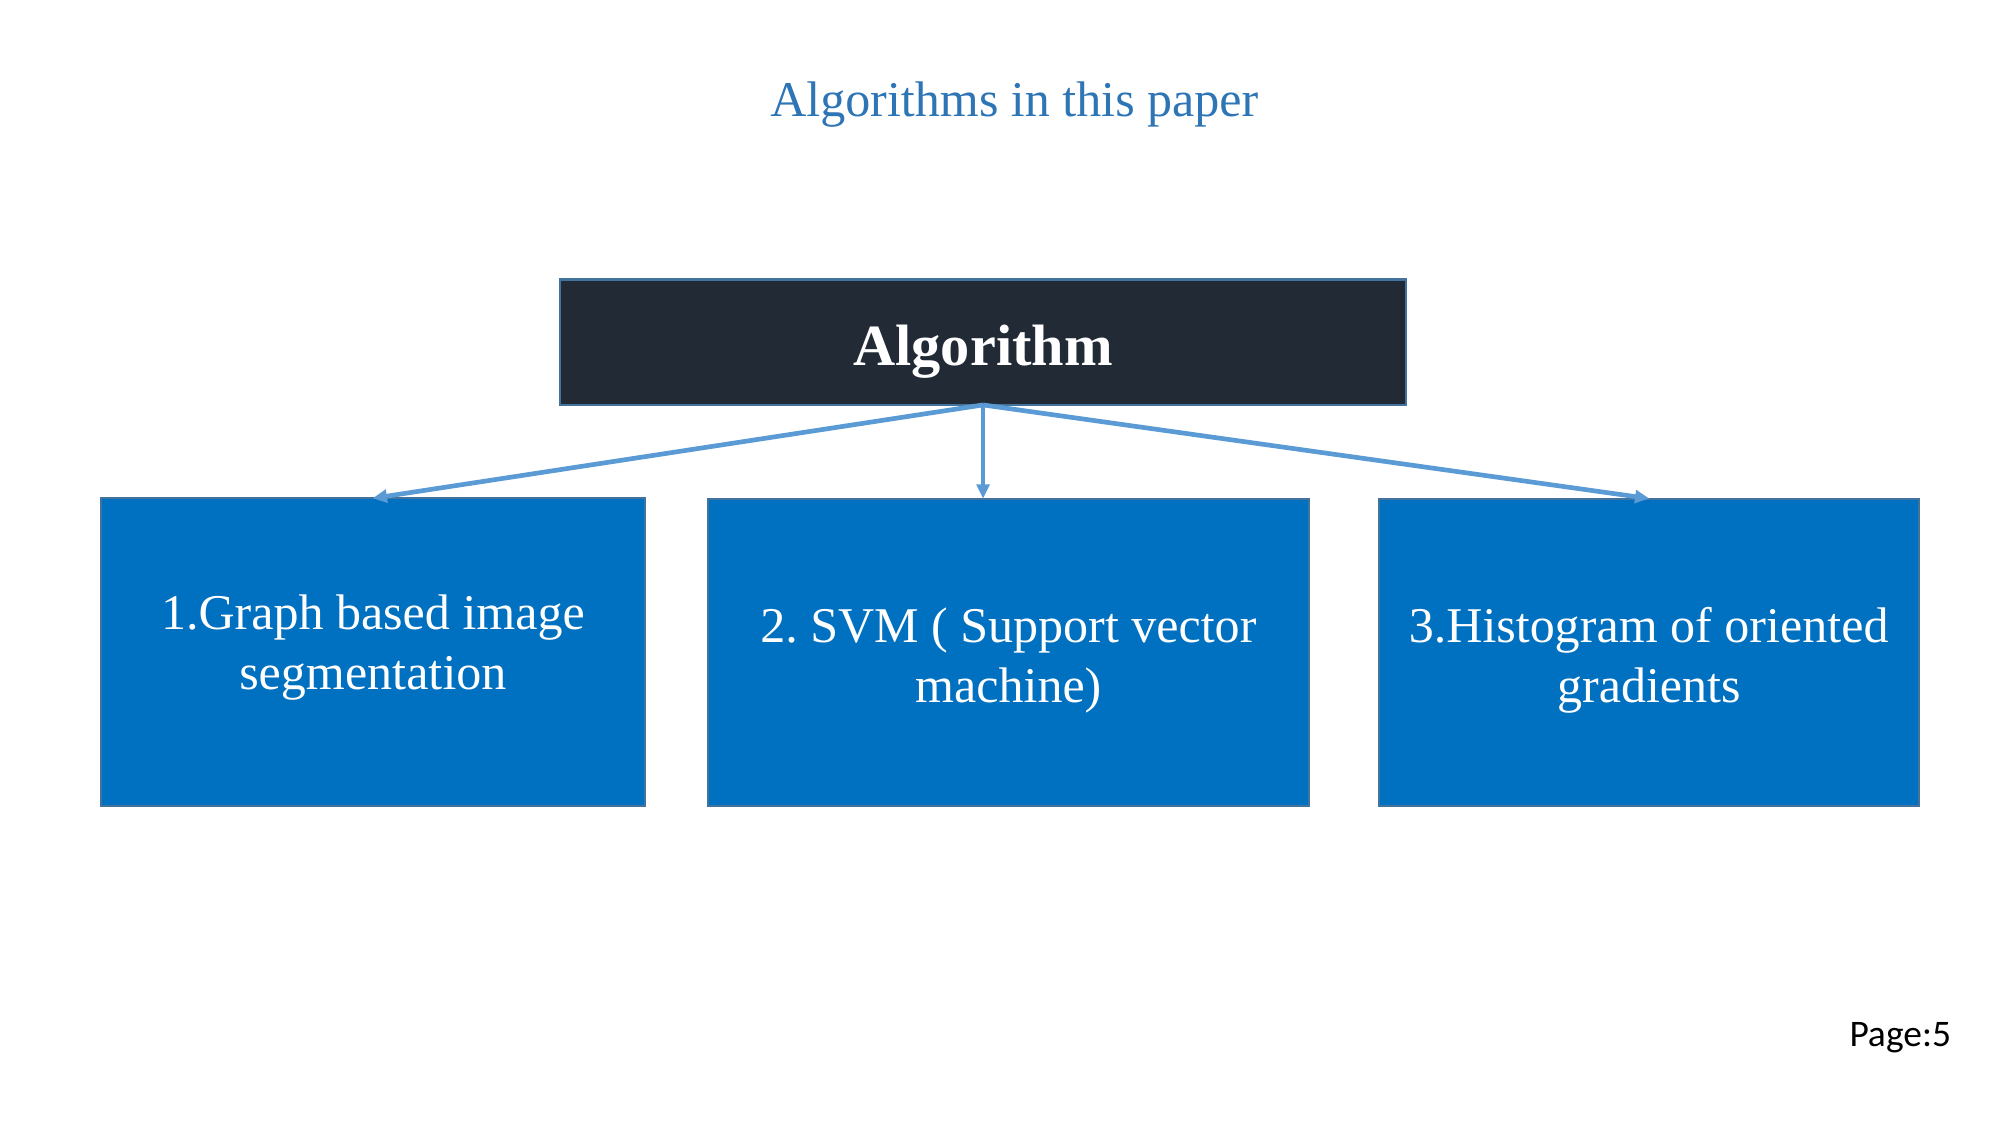

Algorithms in this paper
Algorithm

1.Graph based image segmentation

2. SVM ( Support vector machine)
3.Histogram of oriented gradients
Page:5